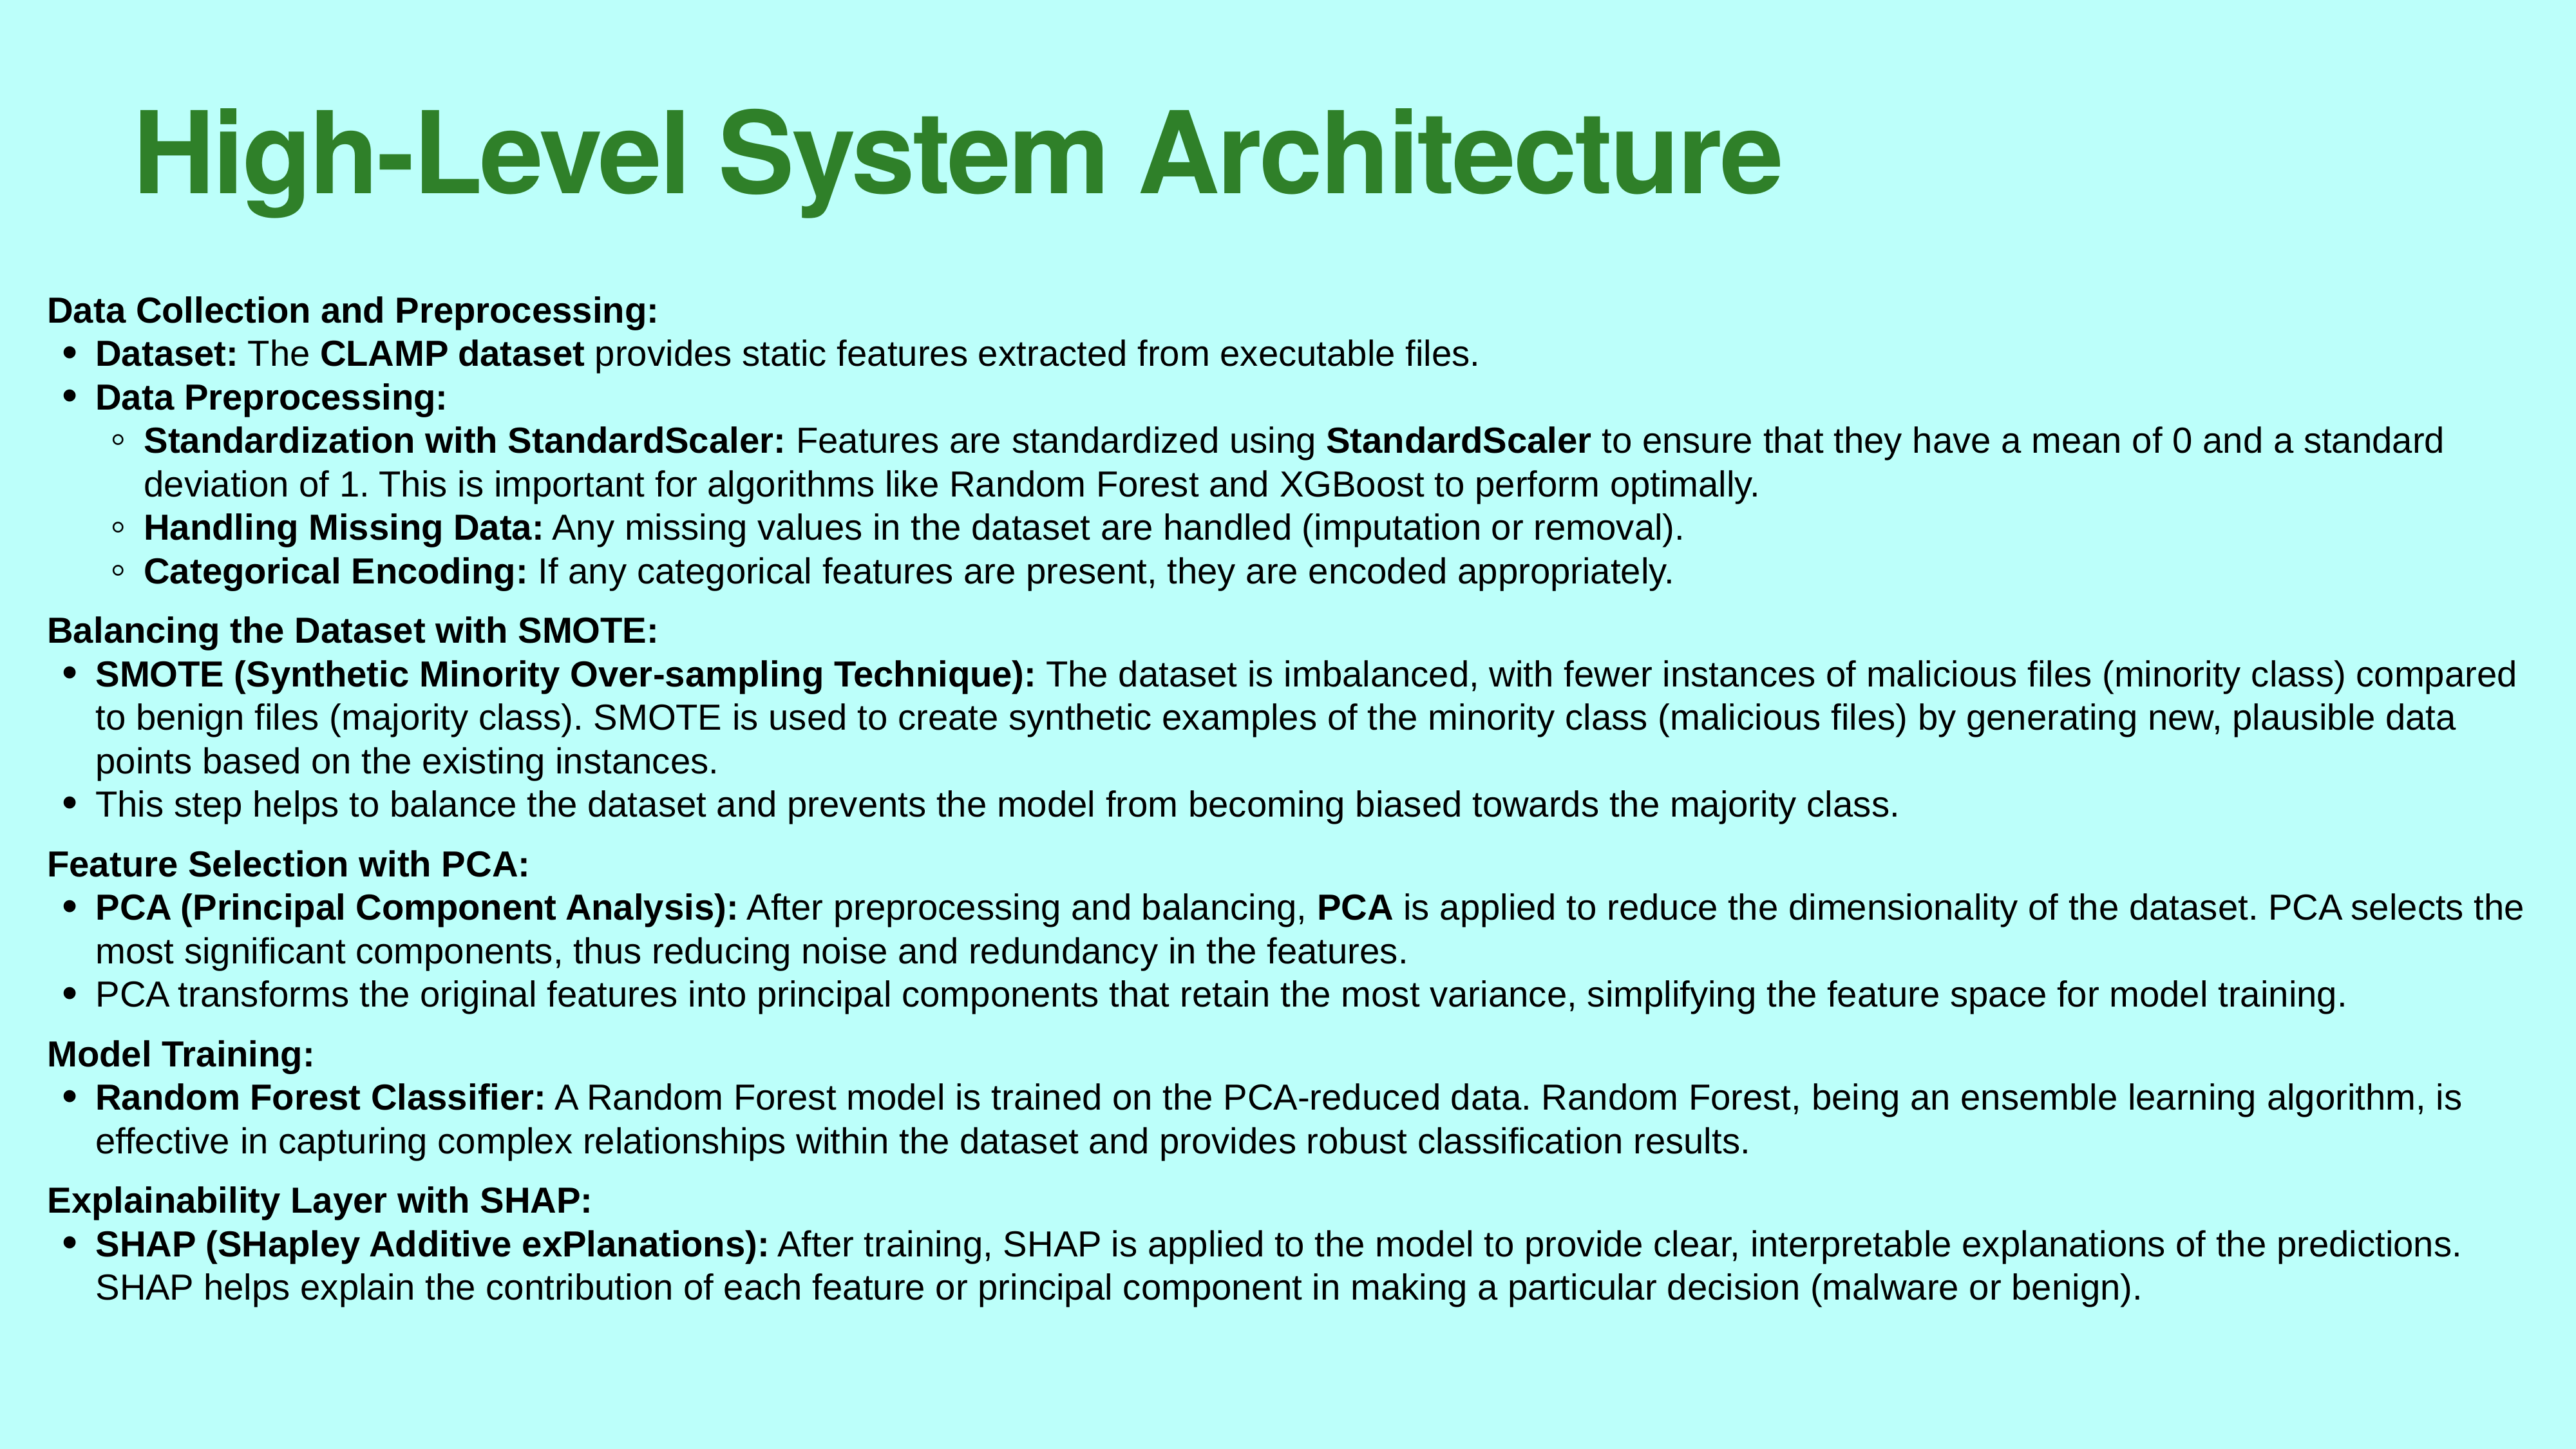

# High-Level System Architecture
Data Collection and Preprocessing:
Dataset: The CLAMP dataset provides static features extracted from executable files.
Data Preprocessing:
Standardization with StandardScaler: Features are standardized using StandardScaler to ensure that they have a mean of 0 and a standard deviation of 1. This is important for algorithms like Random Forest and XGBoost to perform optimally.
Handling Missing Data: Any missing values in the dataset are handled (imputation or removal).
Categorical Encoding: If any categorical features are present, they are encoded appropriately.
Balancing the Dataset with SMOTE:
SMOTE (Synthetic Minority Over-sampling Technique): The dataset is imbalanced, with fewer instances of malicious files (minority class) compared to benign files (majority class). SMOTE is used to create synthetic examples of the minority class (malicious files) by generating new, plausible data points based on the existing instances.
This step helps to balance the dataset and prevents the model from becoming biased towards the majority class.
Feature Selection with PCA:
PCA (Principal Component Analysis): After preprocessing and balancing, PCA is applied to reduce the dimensionality of the dataset. PCA selects the most significant components, thus reducing noise and redundancy in the features.
PCA transforms the original features into principal components that retain the most variance, simplifying the feature space for model training.
Model Training:
Random Forest Classifier: A Random Forest model is trained on the PCA-reduced data. Random Forest, being an ensemble learning algorithm, is effective in capturing complex relationships within the dataset and provides robust classification results.
Explainability Layer with SHAP:
SHAP (SHapley Additive exPlanations): After training, SHAP is applied to the model to provide clear, interpretable explanations of the predictions. SHAP helps explain the contribution of each feature or principal component in making a particular decision (malware or benign).
17